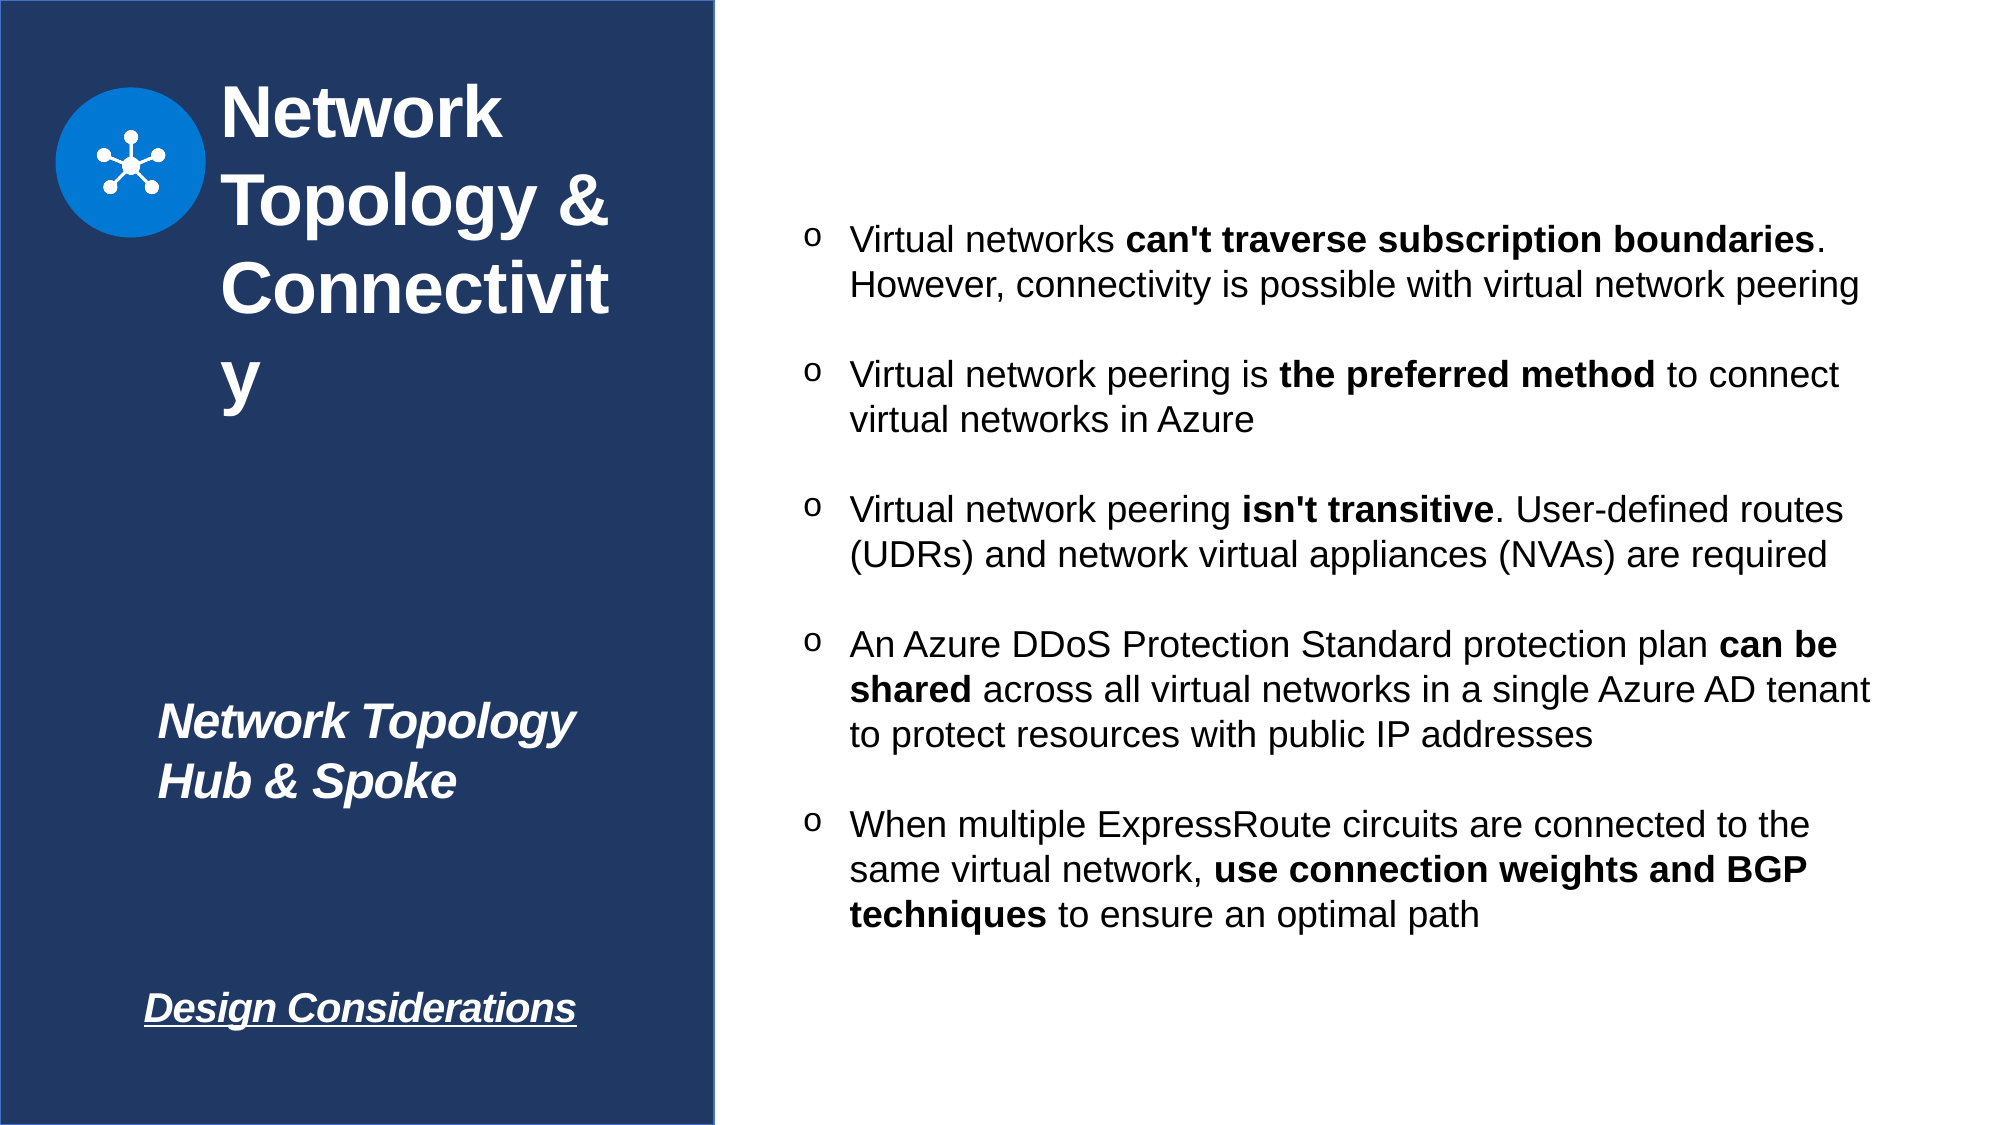

Network Topology & Connectivity
Virtual networks can't traverse subscription boundaries. However, connectivity is possible with virtual network peering

Virtual network peering is the preferred method to connect virtual networks in Azure

Virtual network peering isn't transitive. User-defined routes (UDRs) and network virtual appliances (NVAs) are required

An Azure DDoS Protection Standard protection plan can be shared across all virtual networks in a single Azure AD tenant to protect resources with public IP addresses

When multiple ExpressRoute circuits are connected to the same virtual network, use connection weights and BGP techniques to ensure an optimal path

Network Topology
Hub & Spoke
Design Considerations